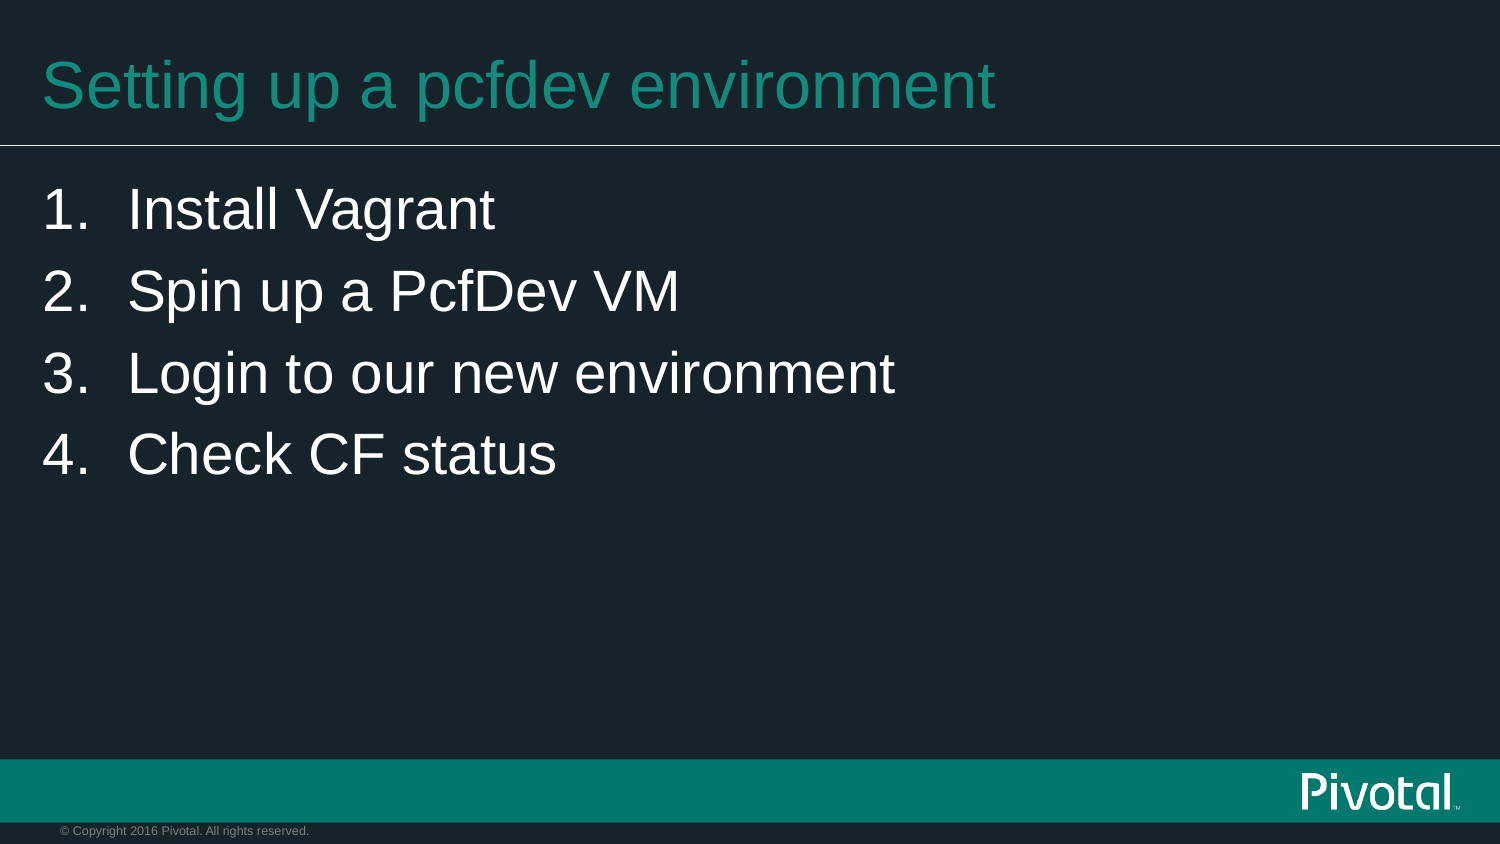

# Setting up a pcfdev environment
Install Vagrant
Spin up a PcfDev VM
Login to our new environment
Check CF status